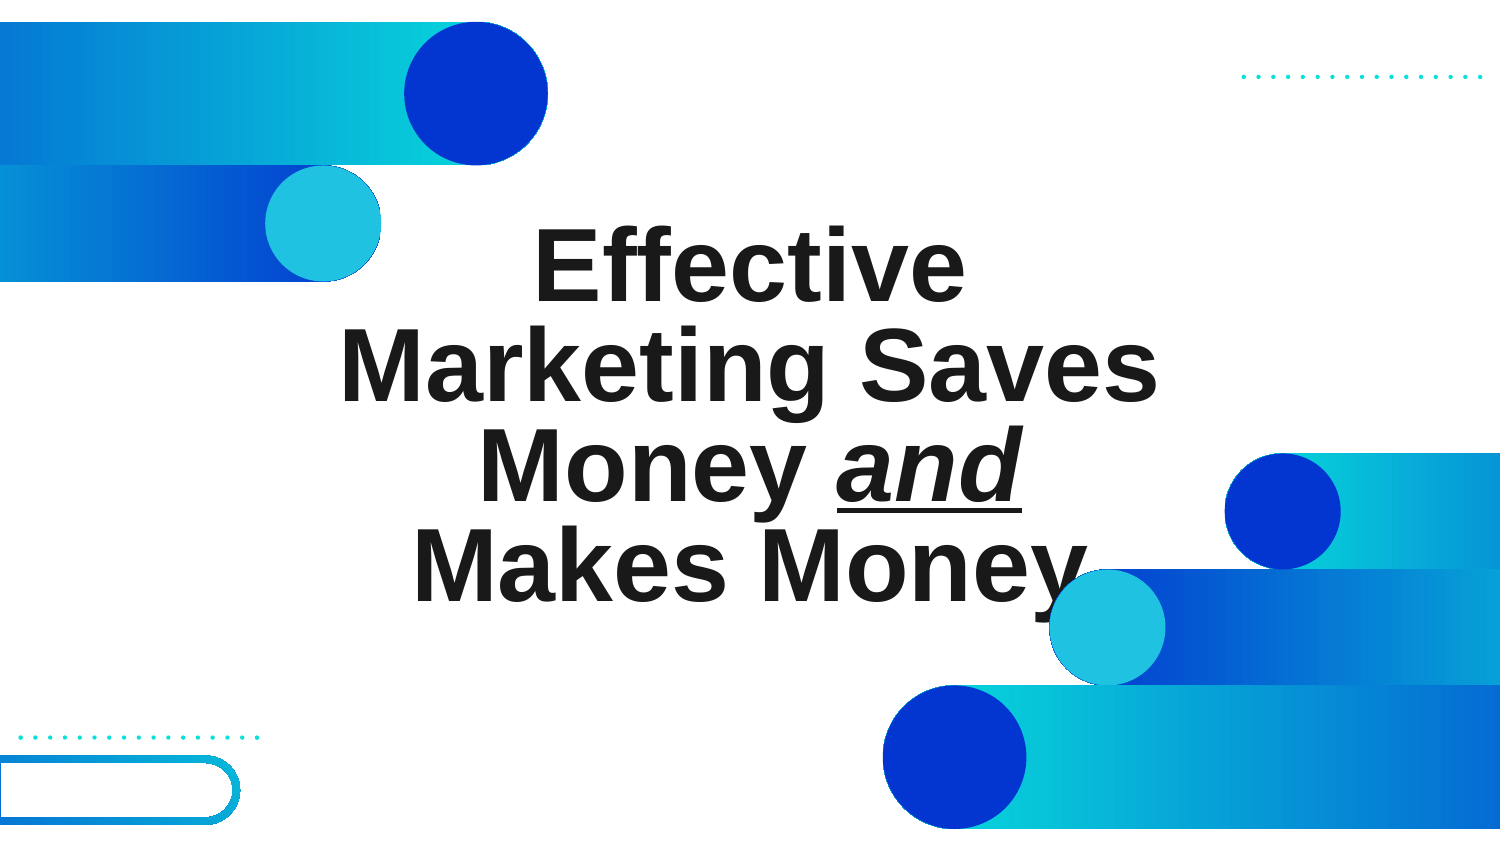

# Effective Marketing Saves Money and Makes Money